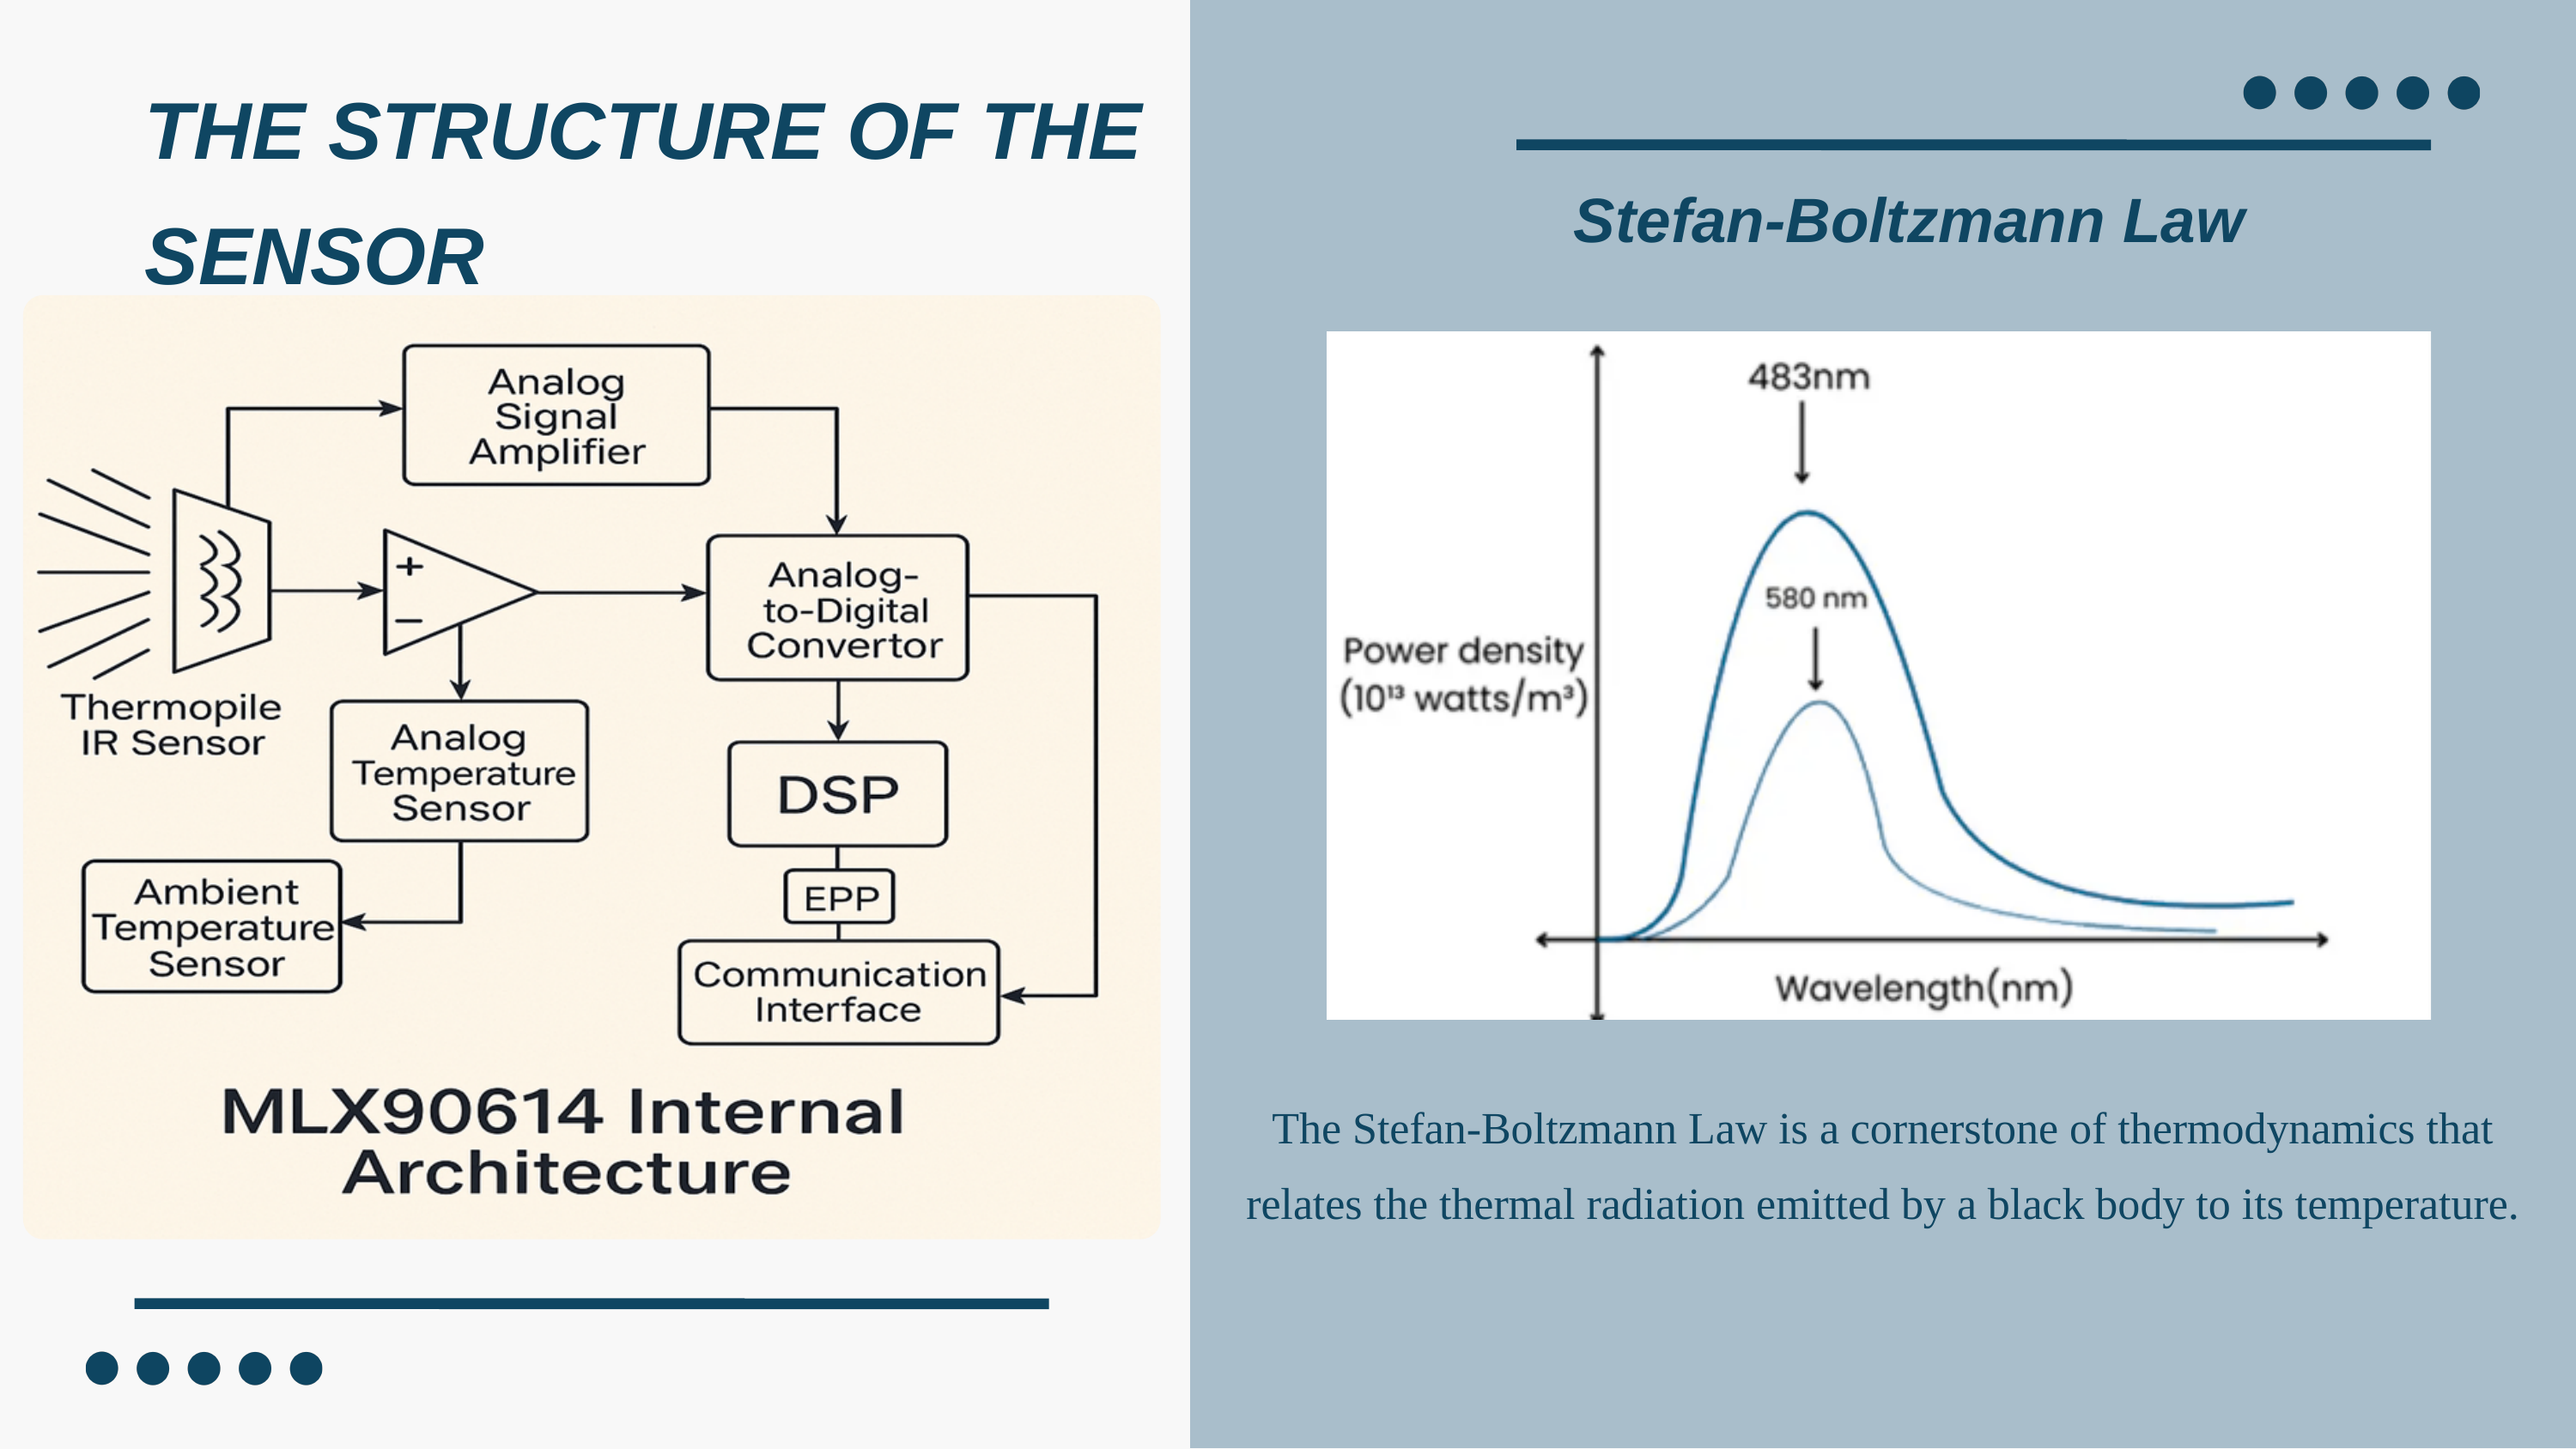

THE STRUCTURE OF THE SENSOR

Stefan-Boltzmann Law

The Stefan-Boltzmann Law is a cornerstone of thermodynamics that relates the thermal radiation emitted by a black body to its temperature.